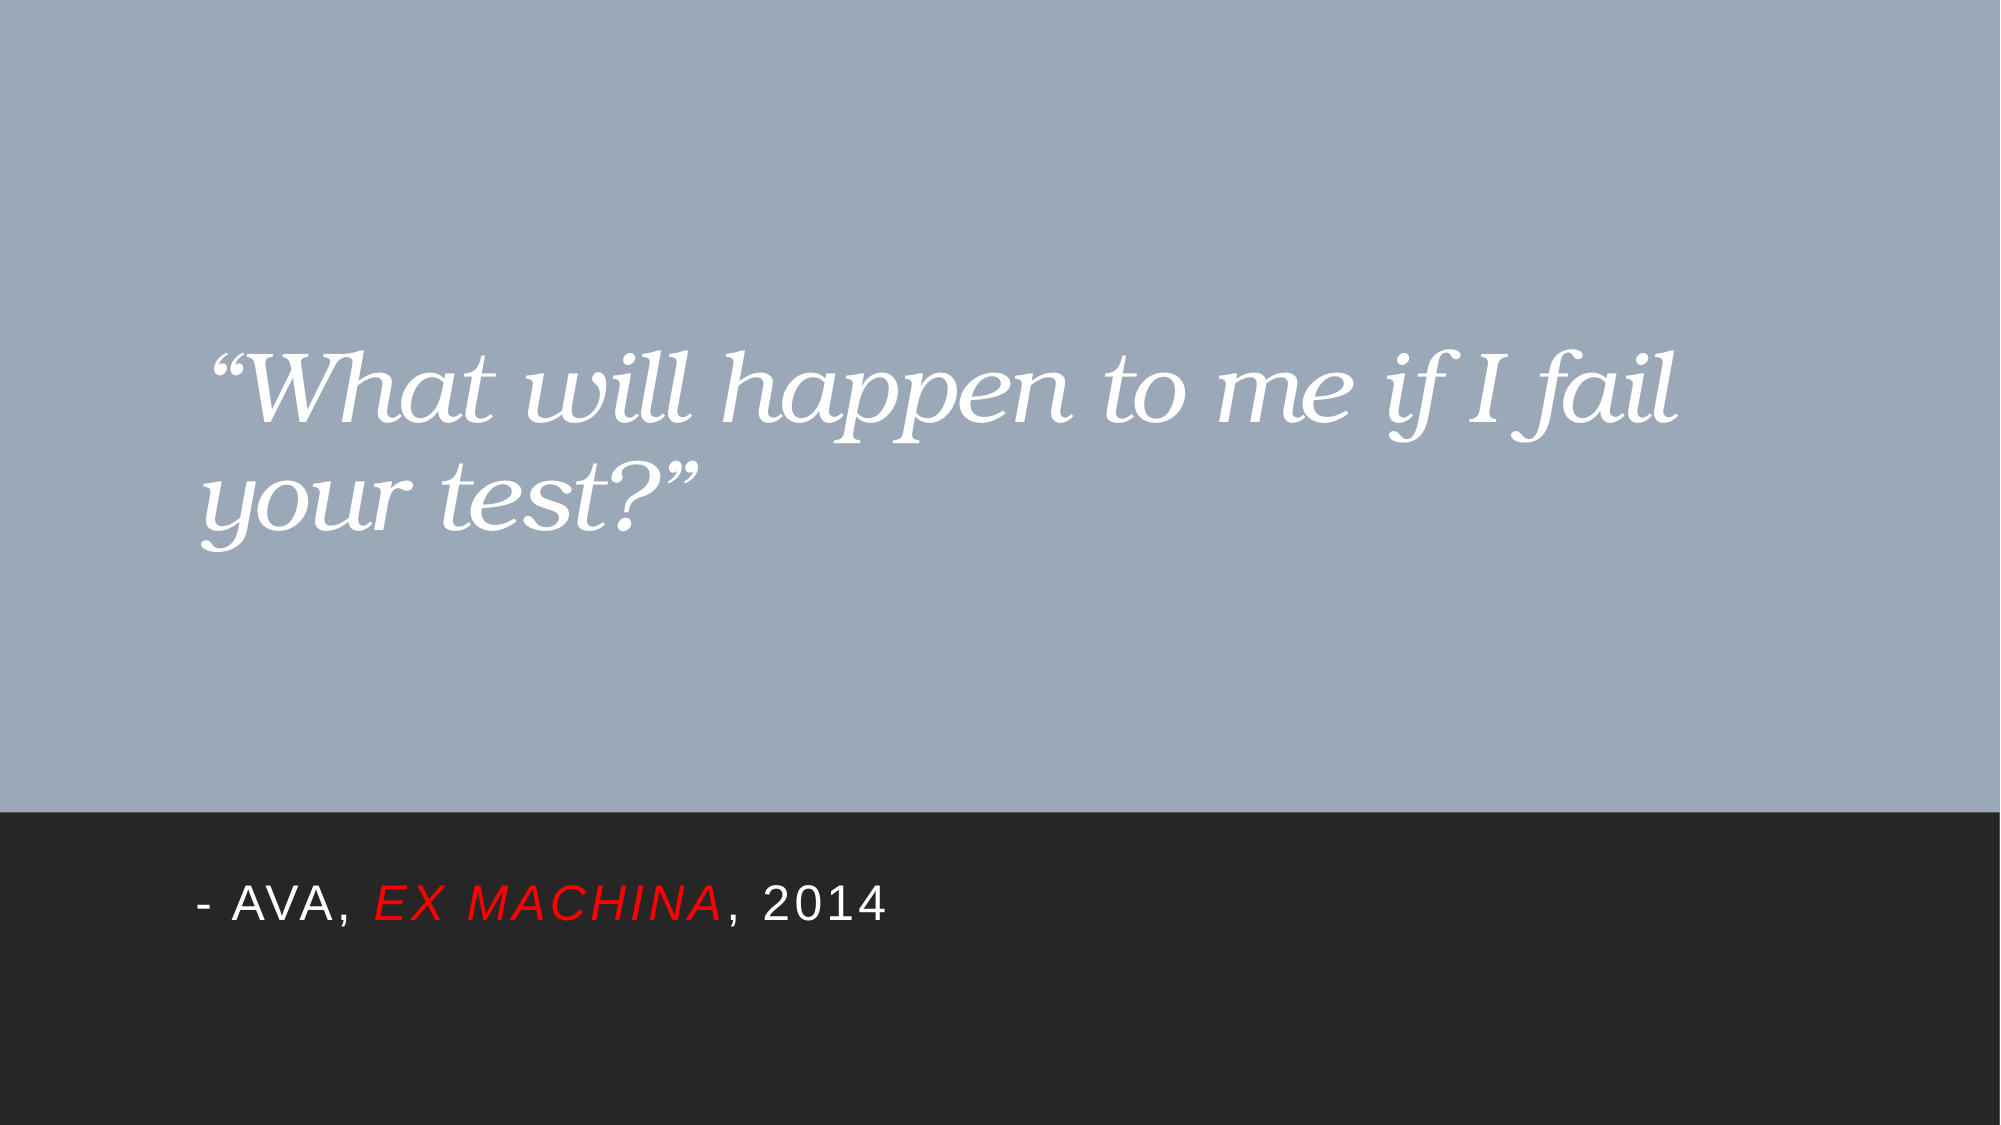

# “What will happen to me if I fail your test?”

- AVA, Ex Machina, 2014